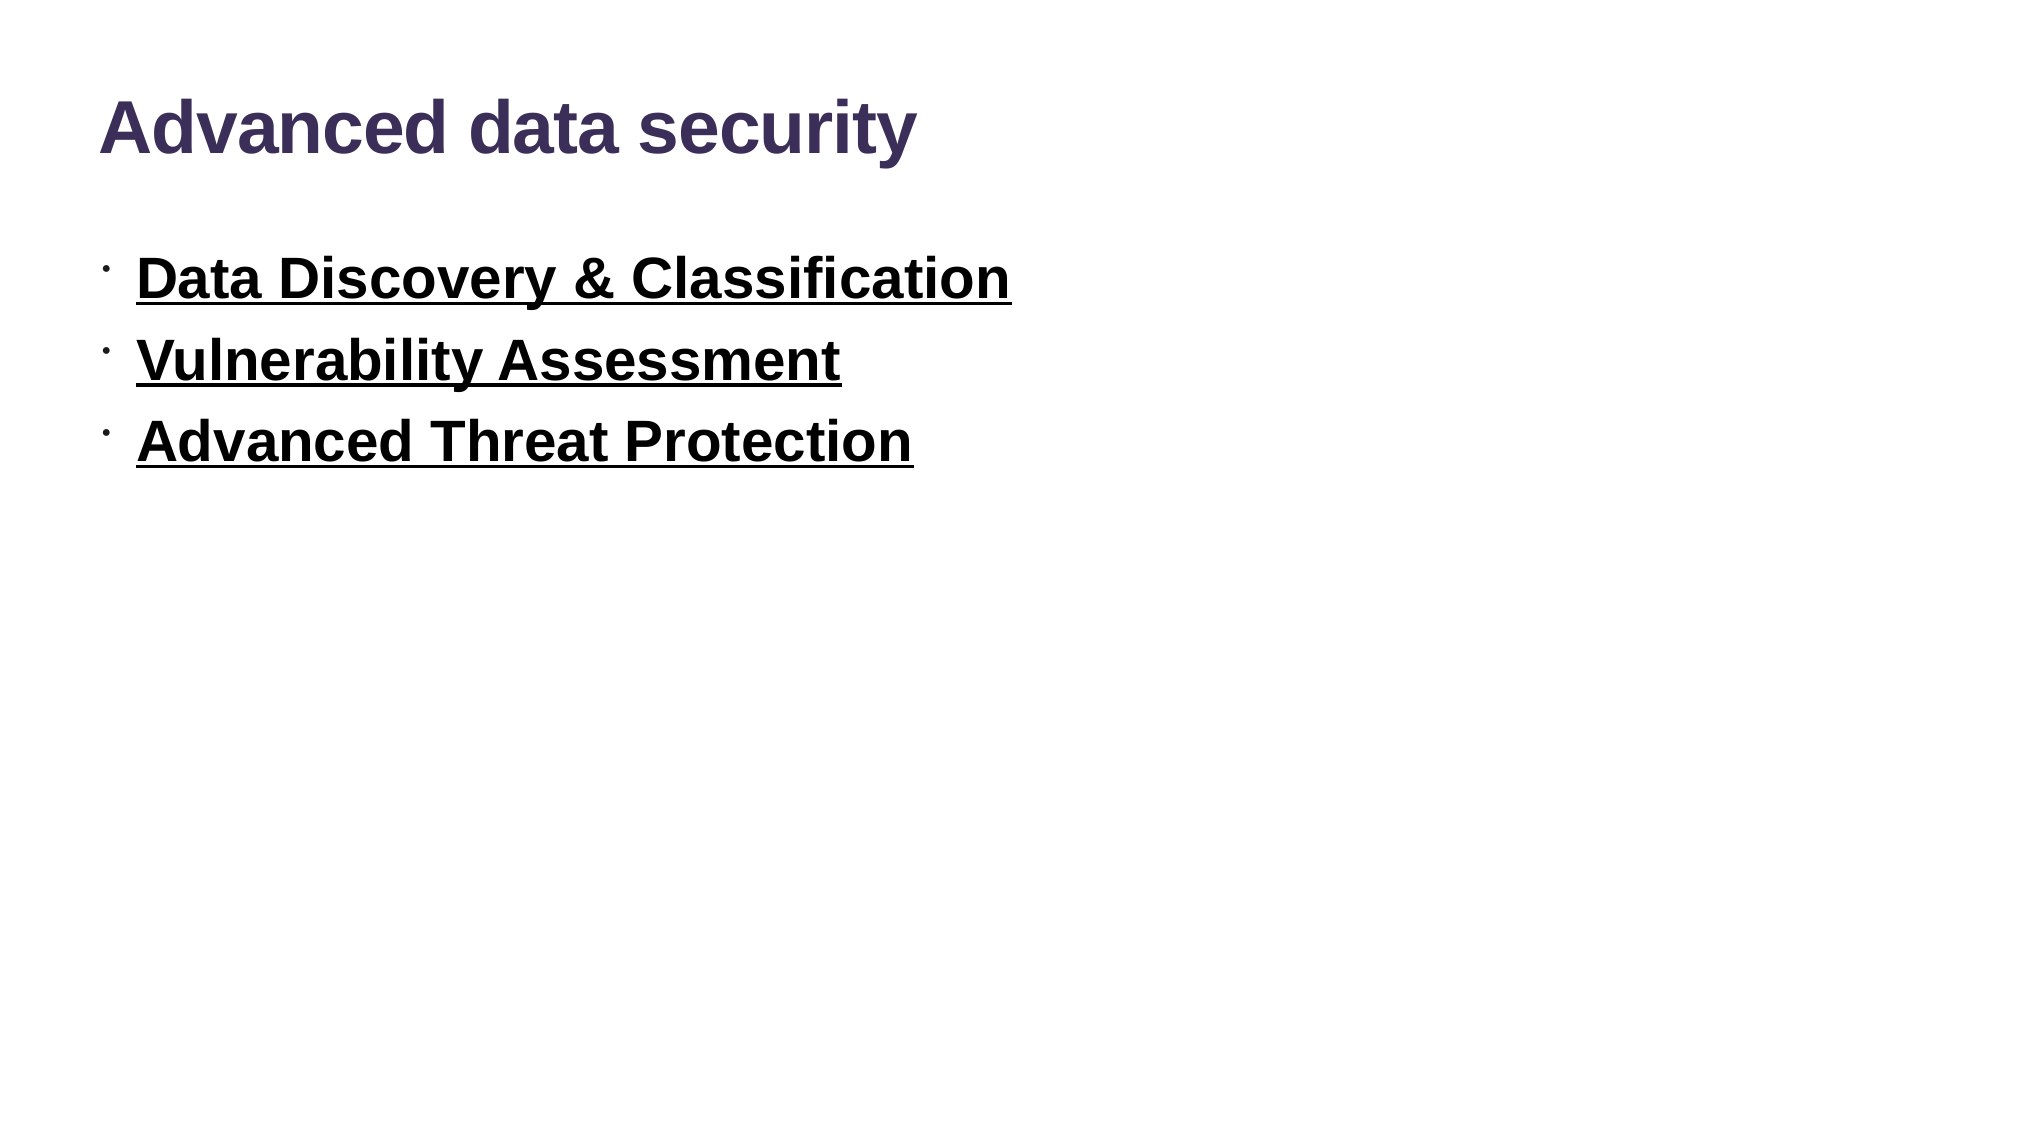

# Advanced data security
Data Discovery & Classification
Vulnerability Assessment
Advanced Threat Protection